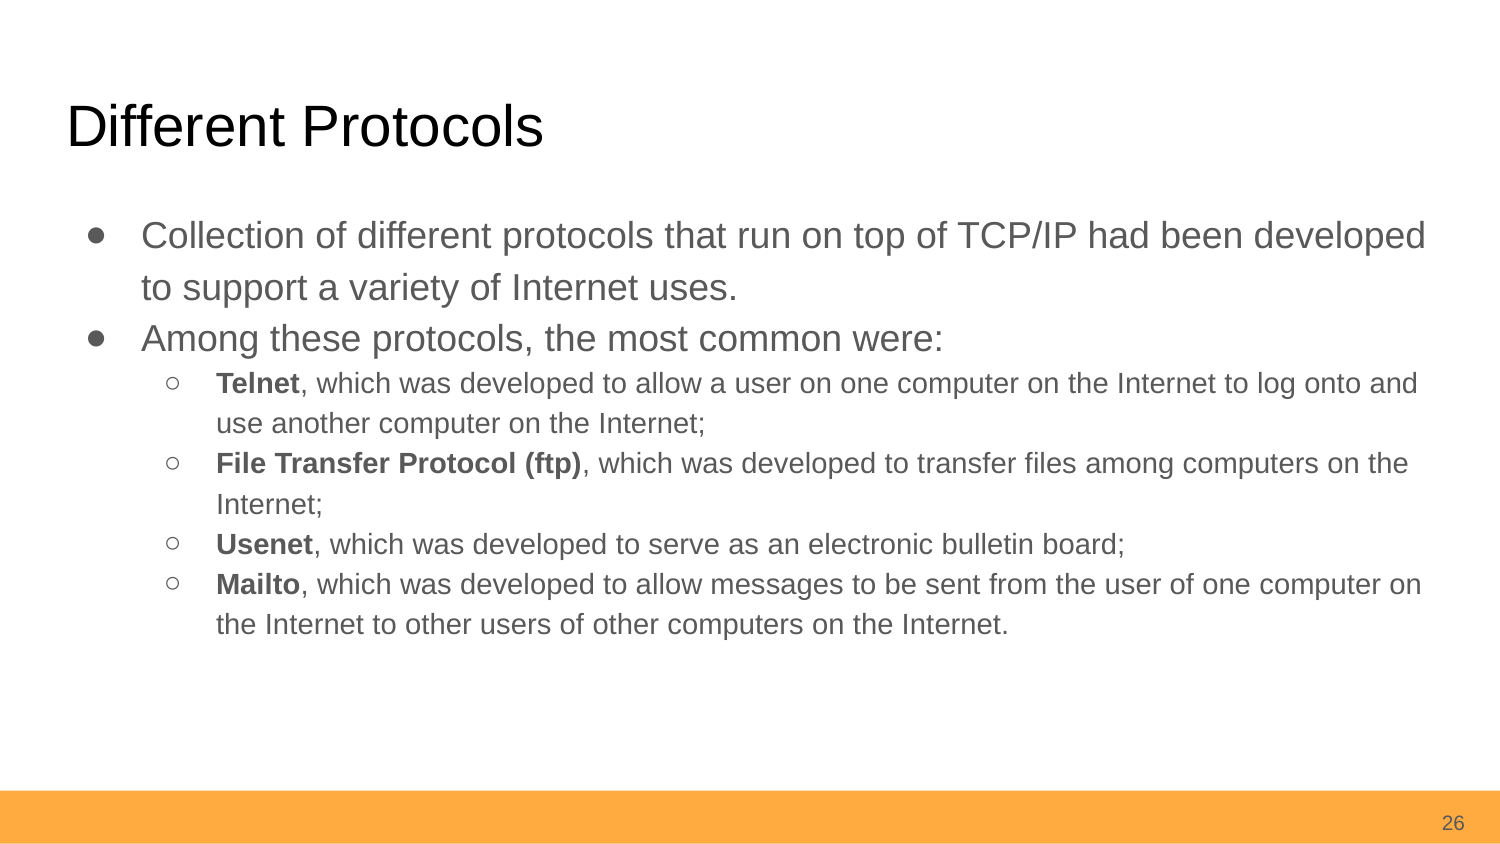

# Different Protocols
Collection of different protocols that run on top of TCP/IP had been developed to support a variety of Internet uses.
Among these protocols, the most common were:
Telnet, which was developed to allow a user on one computer on the Internet to log onto and use another computer on the Internet;
File Transfer Protocol (ftp), which was developed to transfer files among computers on the Internet;
Usenet, which was developed to serve as an electronic bulletin board;
Mailto, which was developed to allow messages to be sent from the user of one computer on the Internet to other users of other computers on the Internet.
26